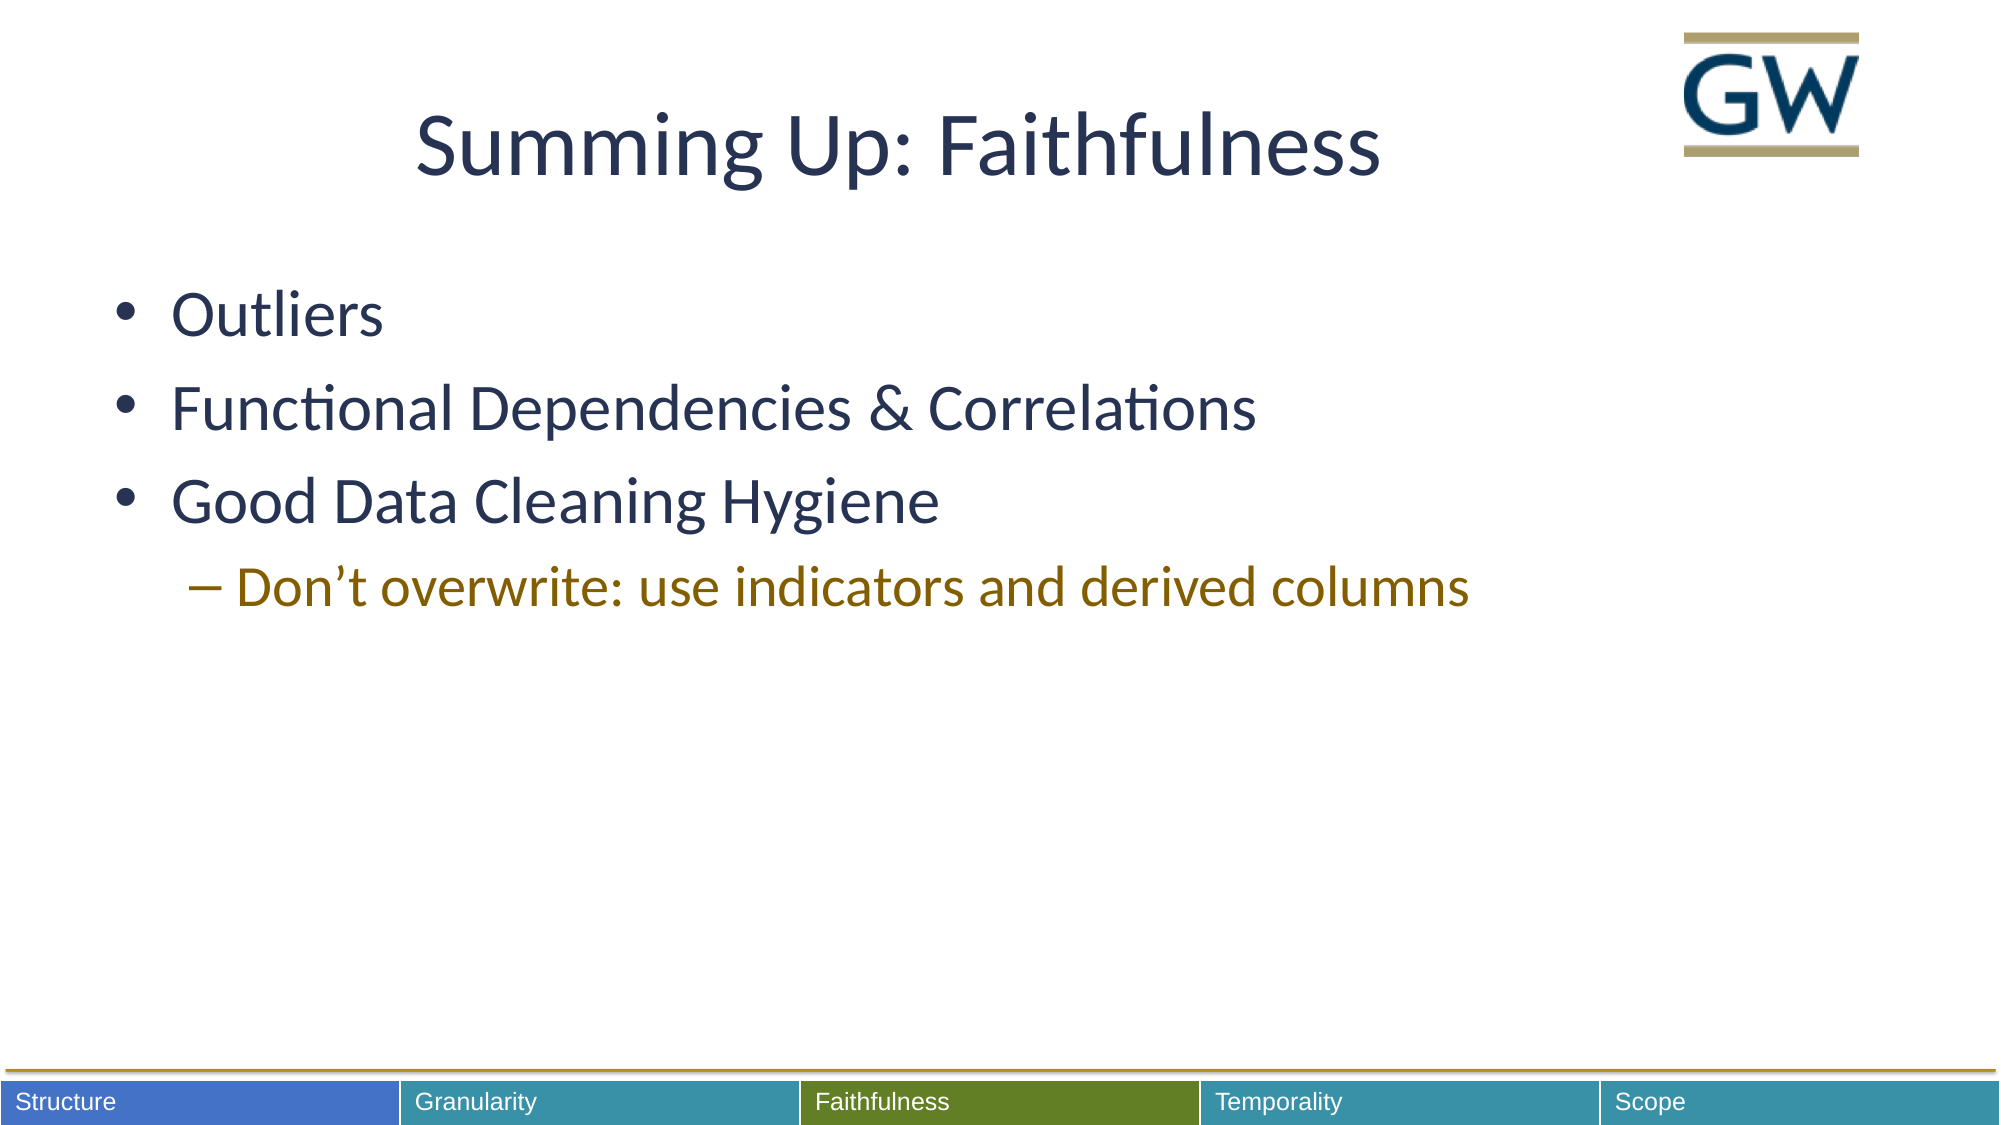

# Summing Up: Faithfulness
Outliers
Functional Dependencies & Correlations
Good Data Cleaning Hygiene
Don’t overwrite: use indicators and derived columns

| Structure | Granularity | Faithfulness | Temporality | Scope |
| --- | --- | --- | --- | --- |